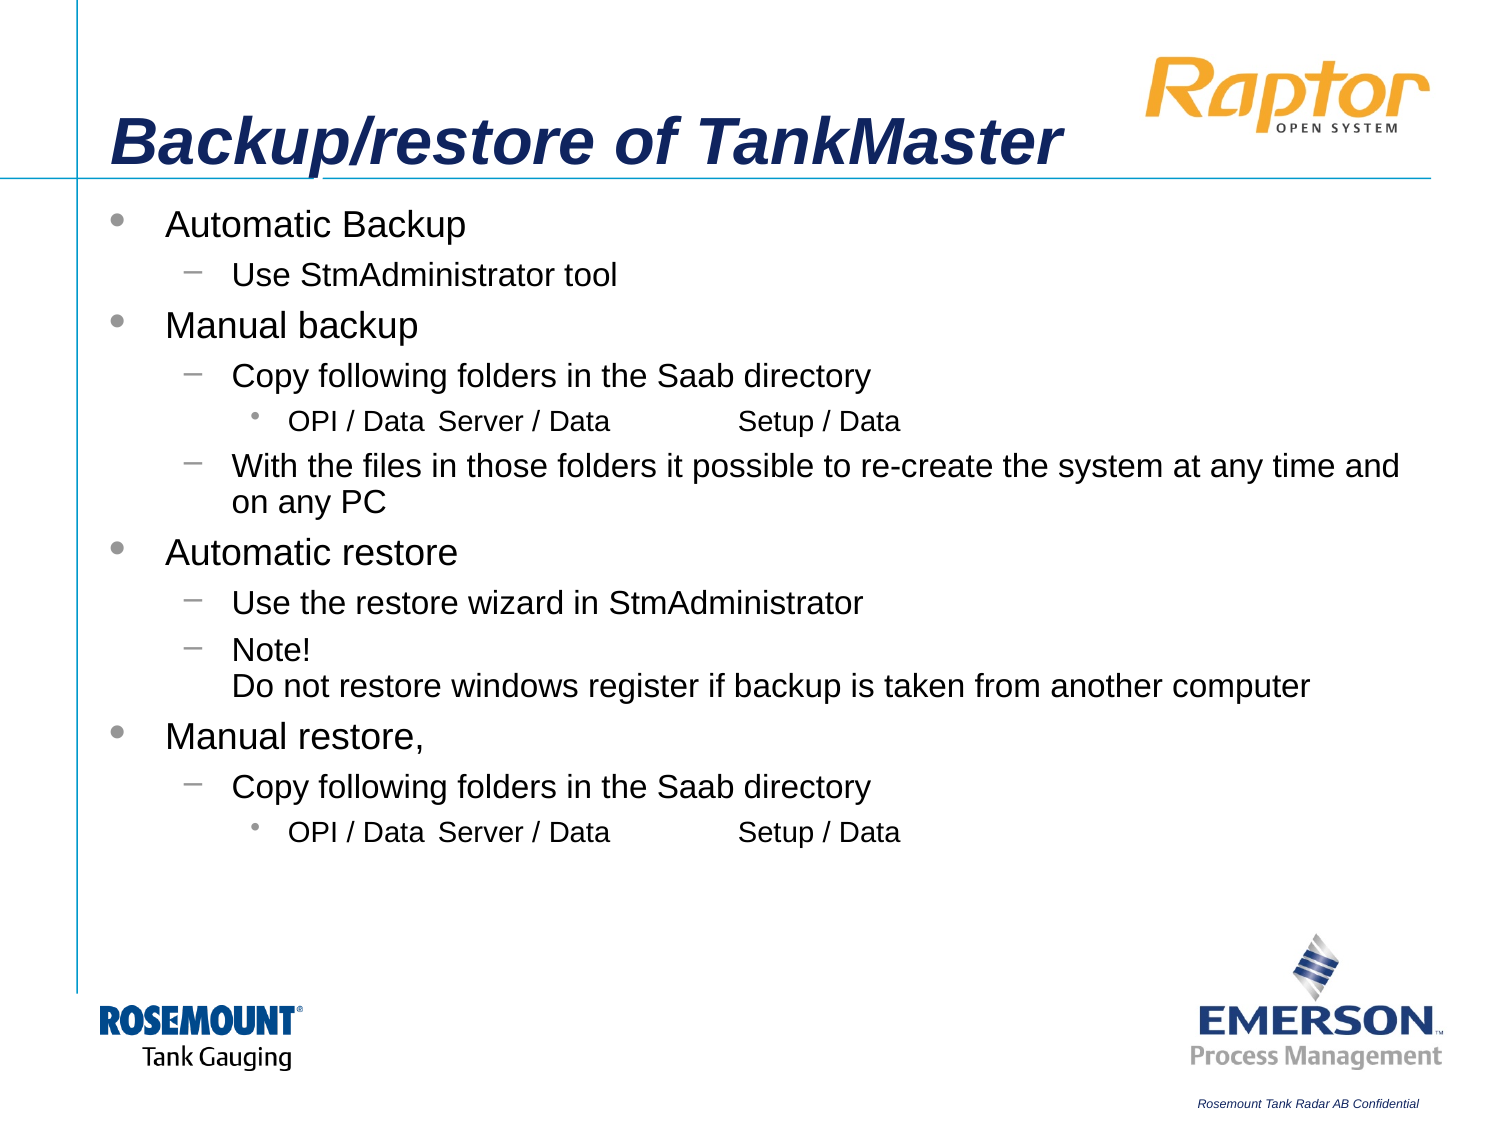

# Backup/restore of TankMaster
Automatic Backup
Use StmAdministrator tool
Manual backup
Copy following folders in the Saab directory
OPI / Data	Server / Data	Setup / Data
With the files in those folders it possible to re-create the system at any time and on any PC
Automatic restore
Use the restore wizard in StmAdministrator
Note!
Do not restore windows register if backup is taken from another computer
Manual restore,
Copy following folders in the Saab directory
OPI / Data	Server / Data	Setup / Data